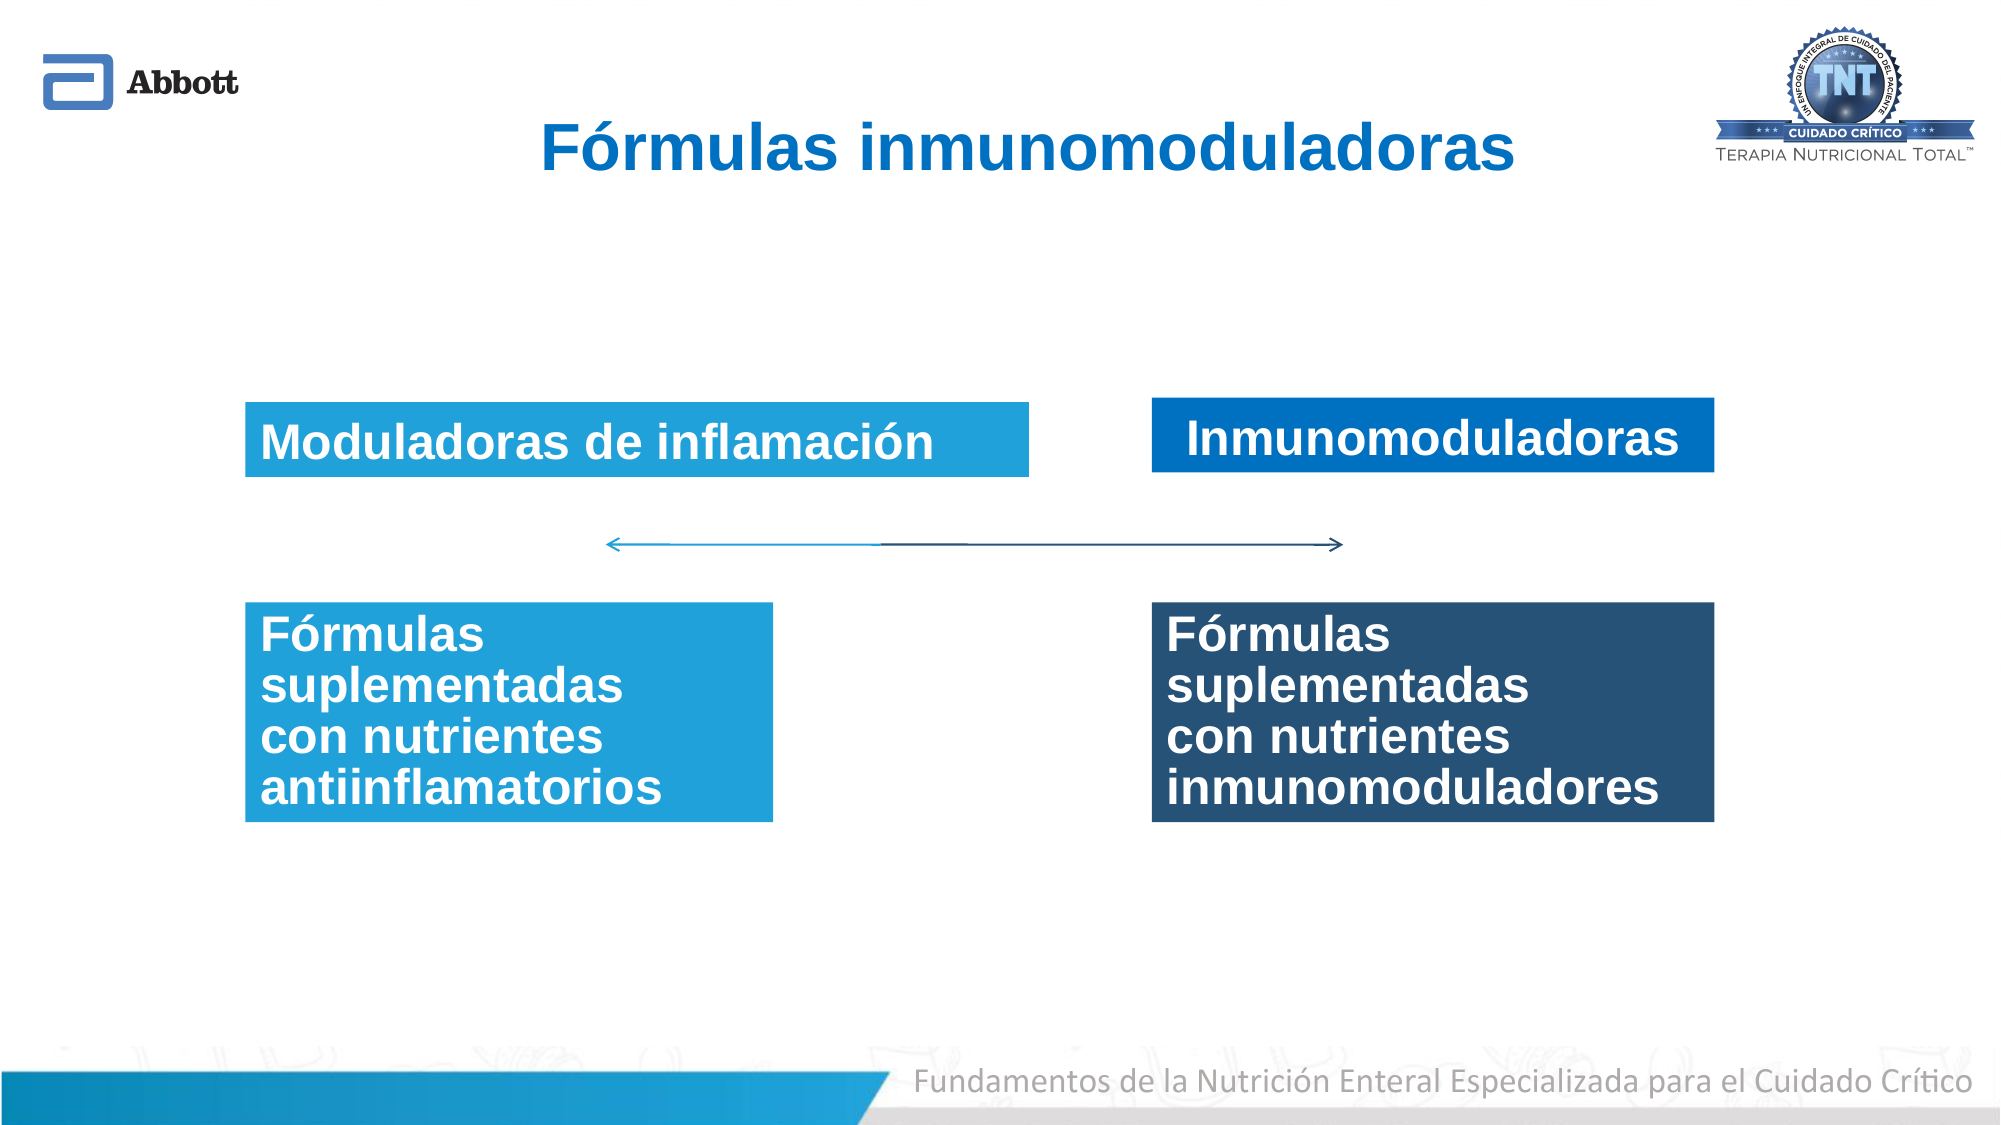

Fórmulas inmunomoduladoras
Inmunomoduladoras
Moduladoras de inflamación
Fórmulas suplementadas
con nutrientes antiinflamatorios
Fórmulas suplementadas
con nutrientes inmunomoduladores